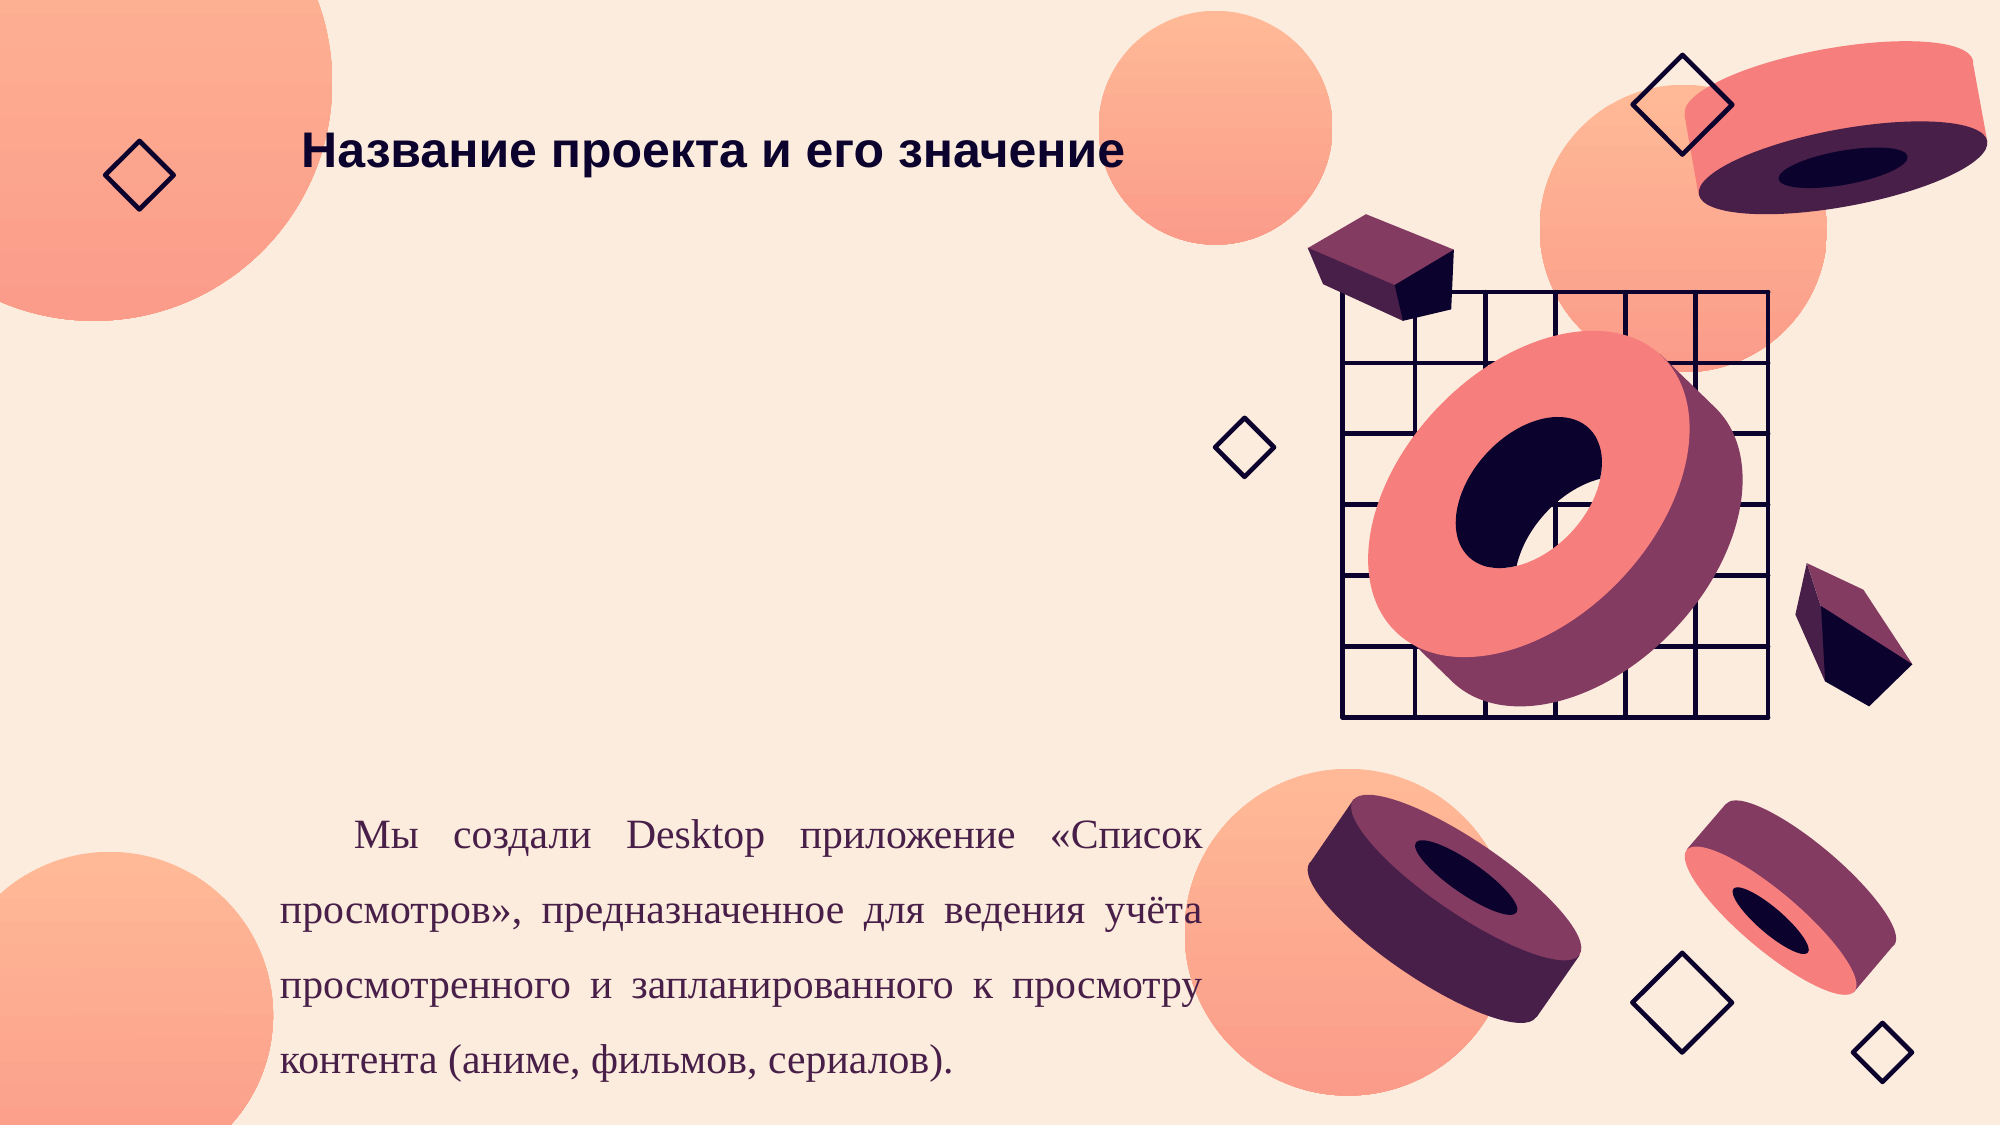

Название проекта и его значение
# Мы создали Desktop приложение «Список просмотров», предназначенное для ведения учёта просмотренного и запланированного к просмотру контента (аниме, фильмов, сериалов).